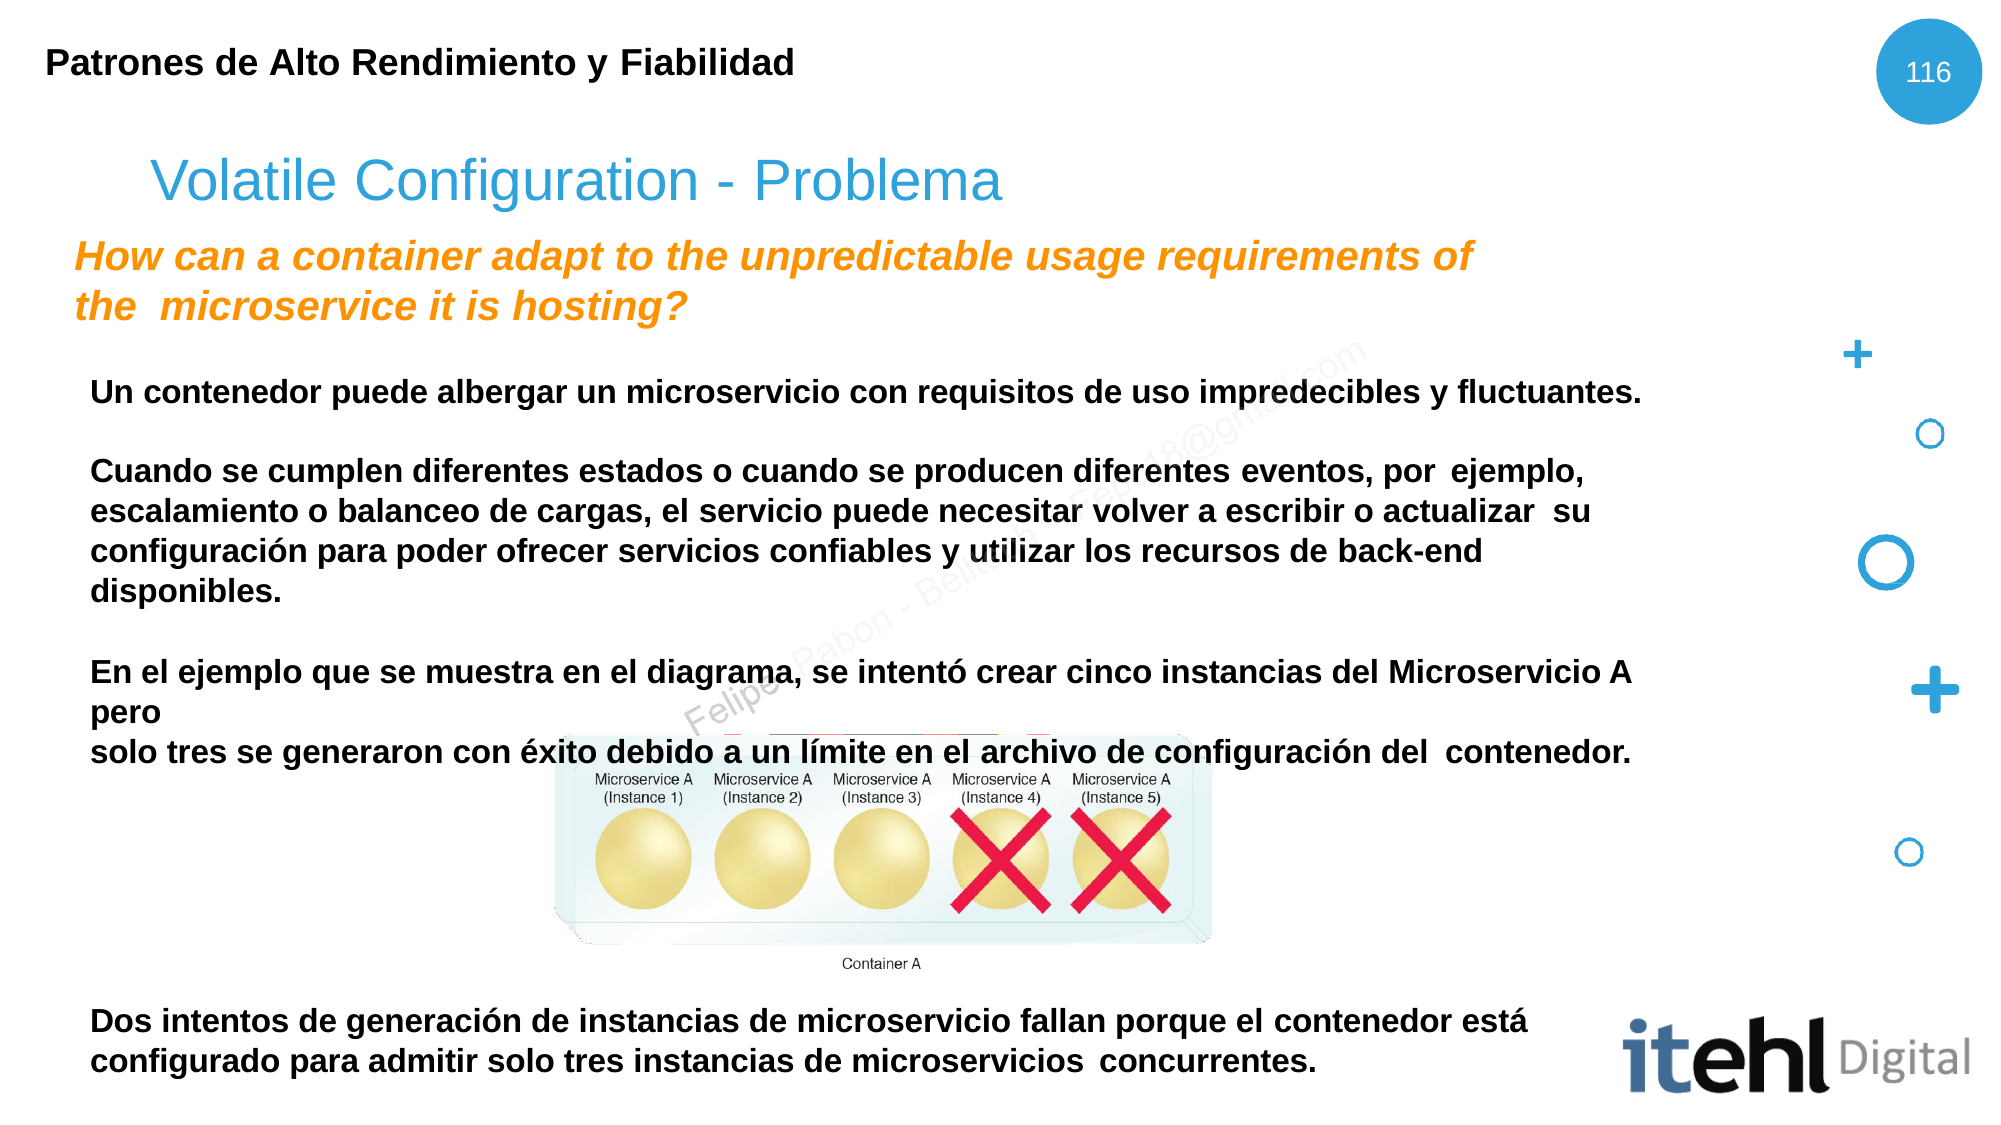

Patrones de Alto Rendimiento y Fiabilidad
116
# Volatile Configuration - Problema
How can a container adapt to the unpredictable usage requirements of the  microservice it is hosting?
Un contenedor puede albergar un microservicio con requisitos de uso impredecibles y fluctuantes.  Cuando se cumplen diferentes estados o cuando se producen diferentes eventos, por ejemplo,
escalamiento o balanceo de cargas, el servicio puede necesitar volver a escribir o actualizar su
configuración para poder ofrecer servicios confiables y utilizar los recursos de back-end disponibles.

En el ejemplo que se muestra en el diagrama, se intentó crear cinco instancias del Microservicio A pero
solo tres se generaron con éxito debido a un límite en el archivo de configuración del contenedor.

Dos intentos de generación de instancias de microservicio fallan porque el contenedor está  configurado para admitir solo tres instancias de microservicios concurrentes.